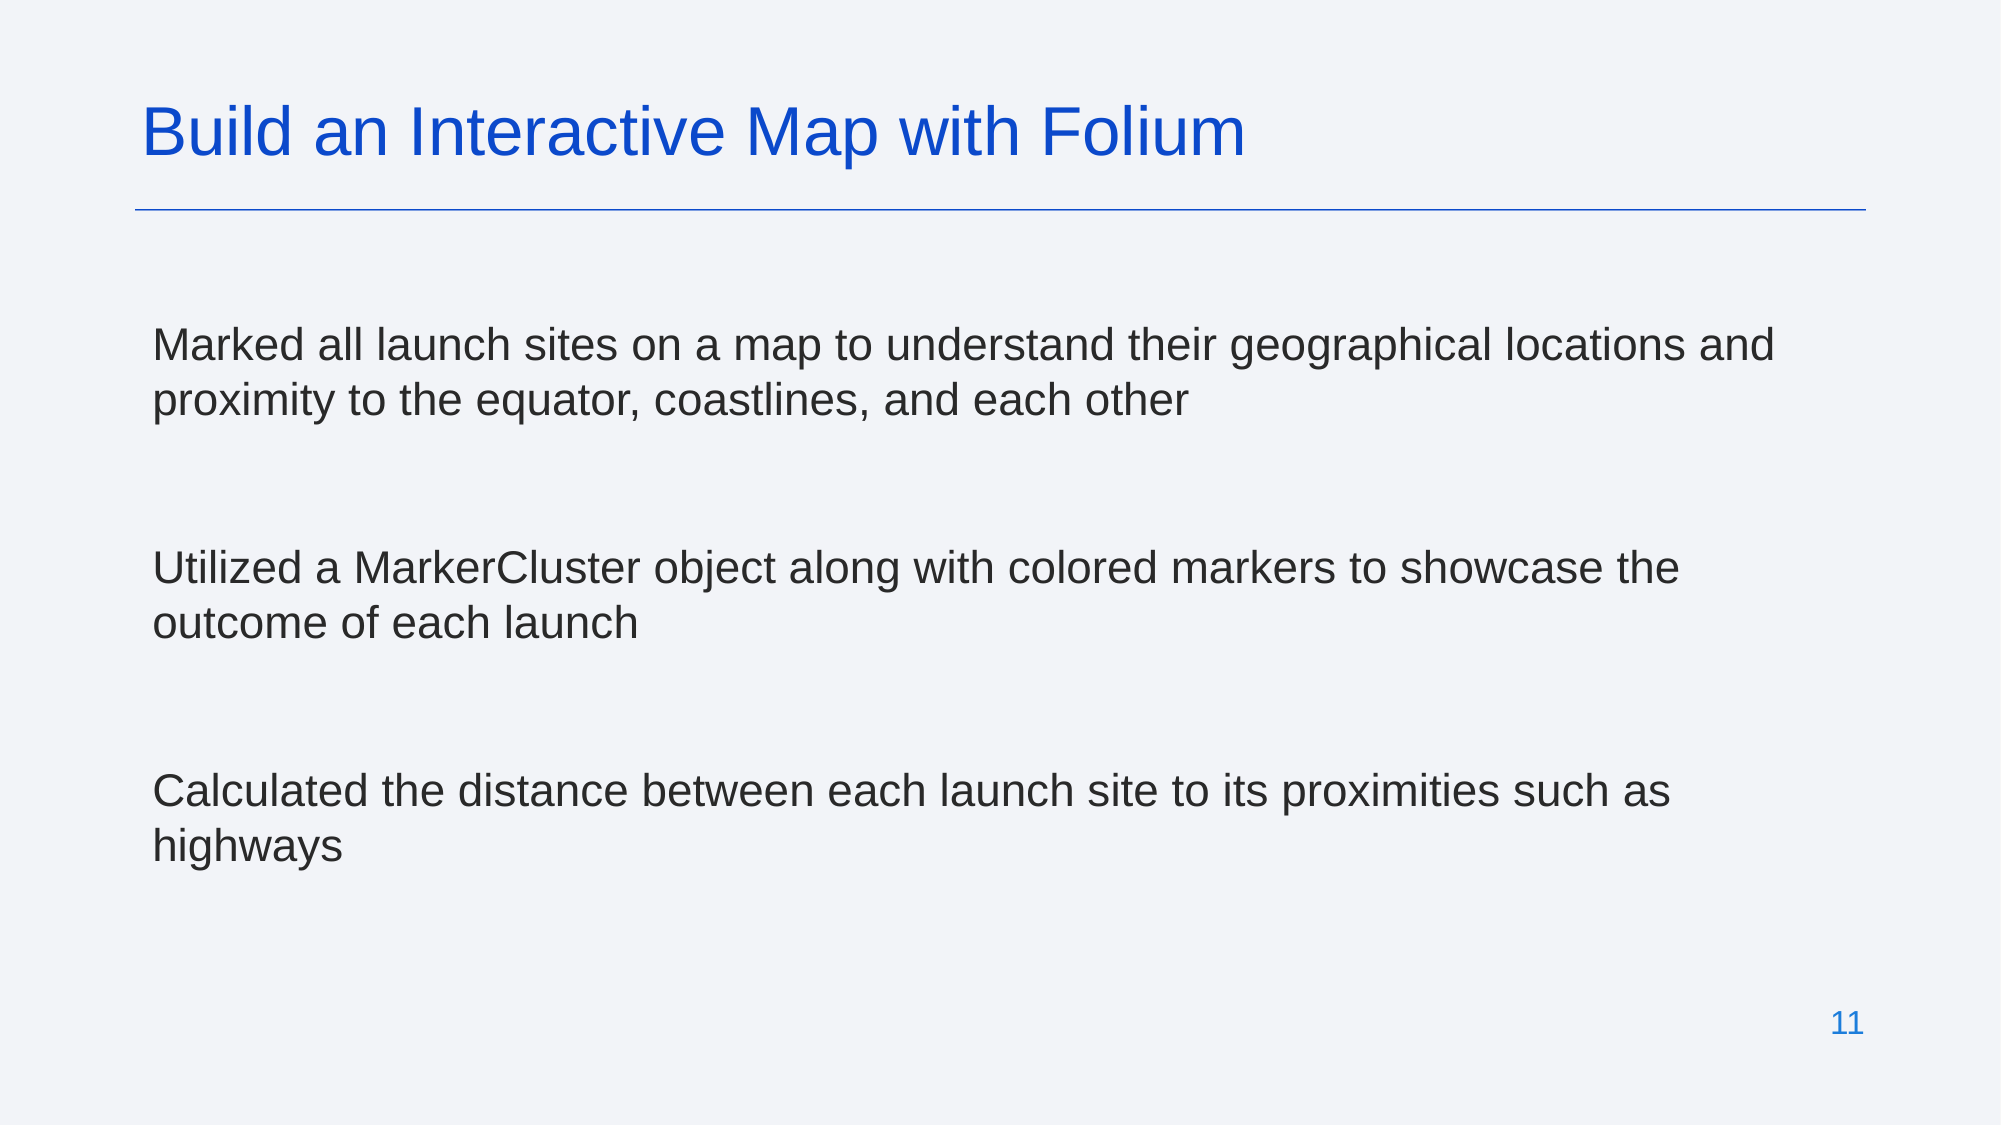

Build an Interactive Map with Folium
Marked all launch sites on a map to understand their geographical locations and proximity to the equator, coastlines, and each other

Utilized a MarkerCluster object along with colored markers to showcase the outcome of each launch

Calculated the distance between each launch site to its proximities such as highways

11